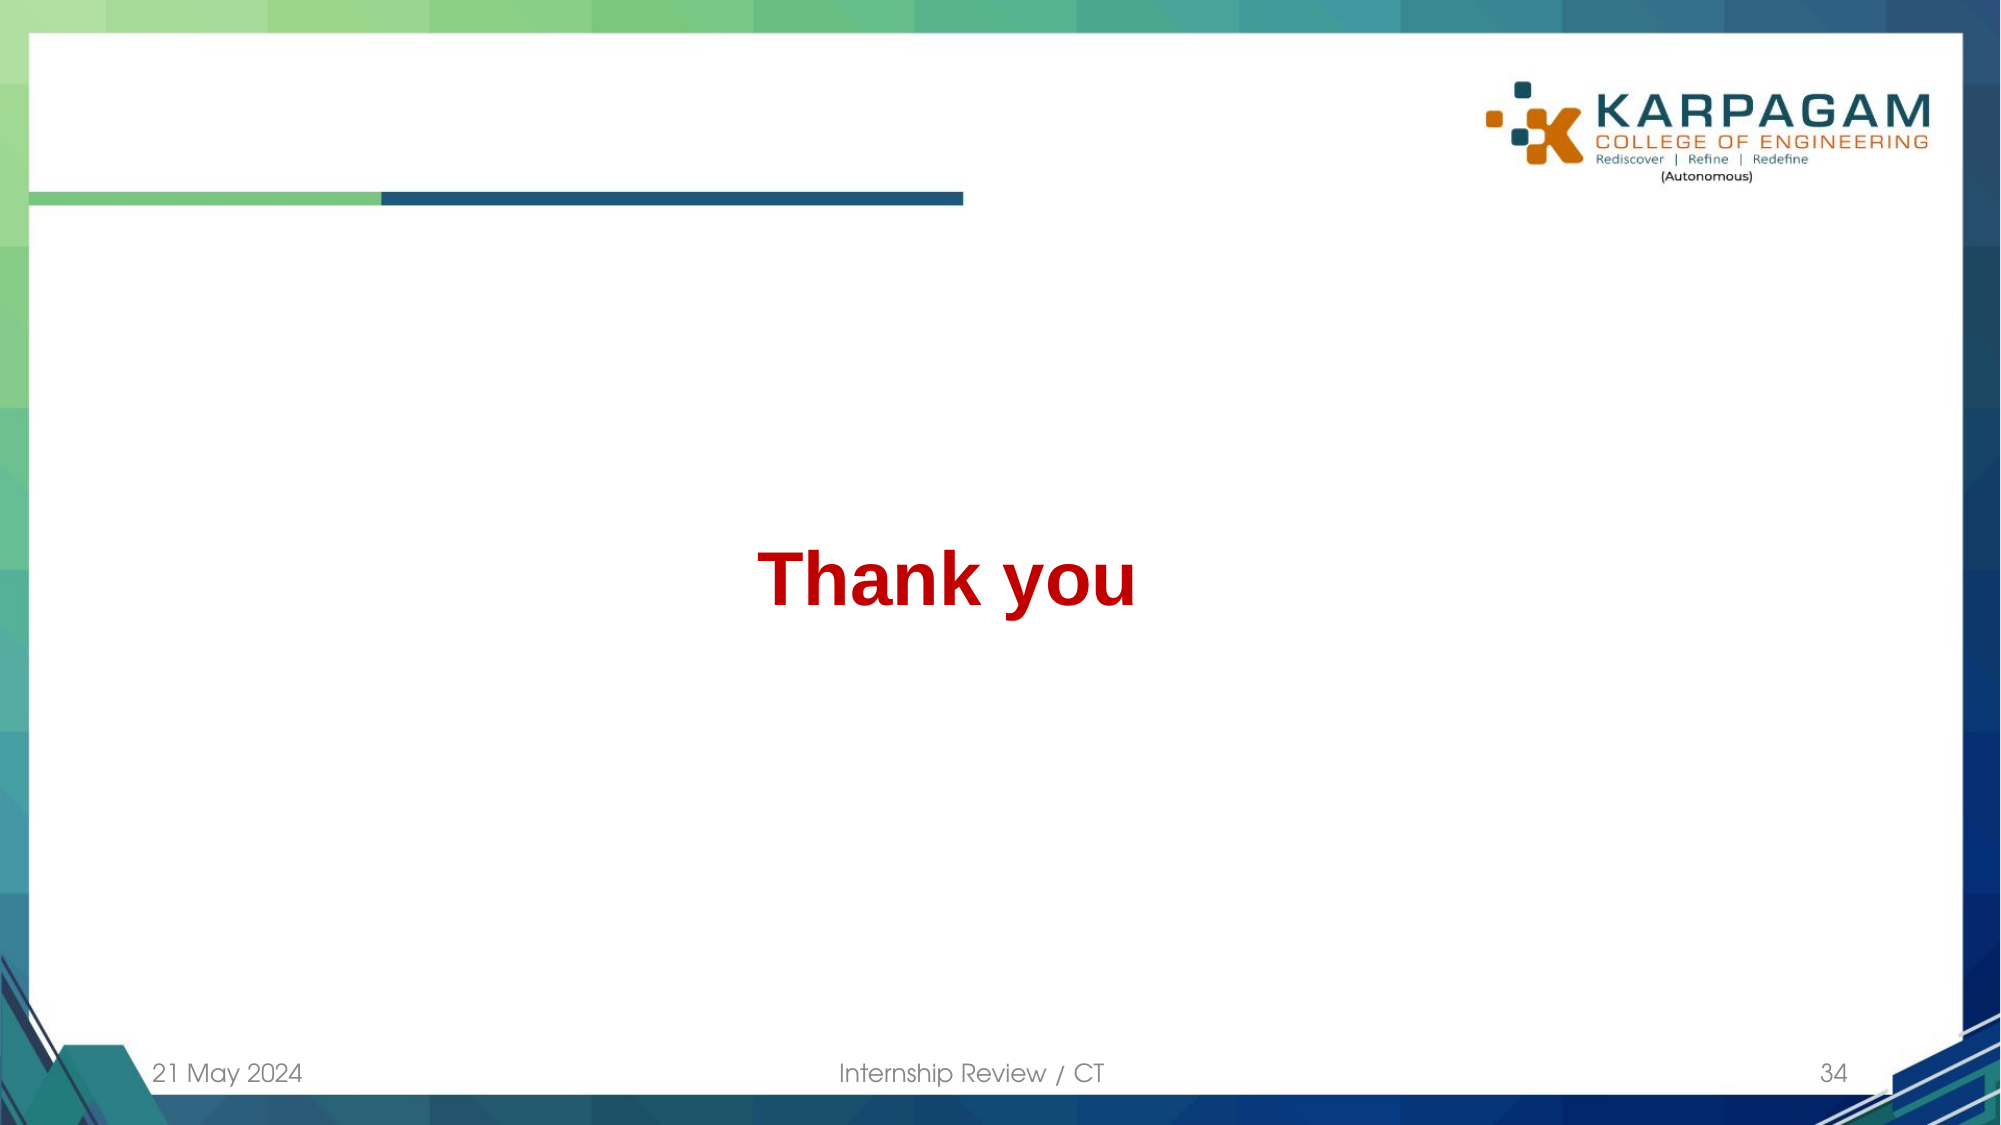

Thank you
21 May 2024
Internship Review / CT
34